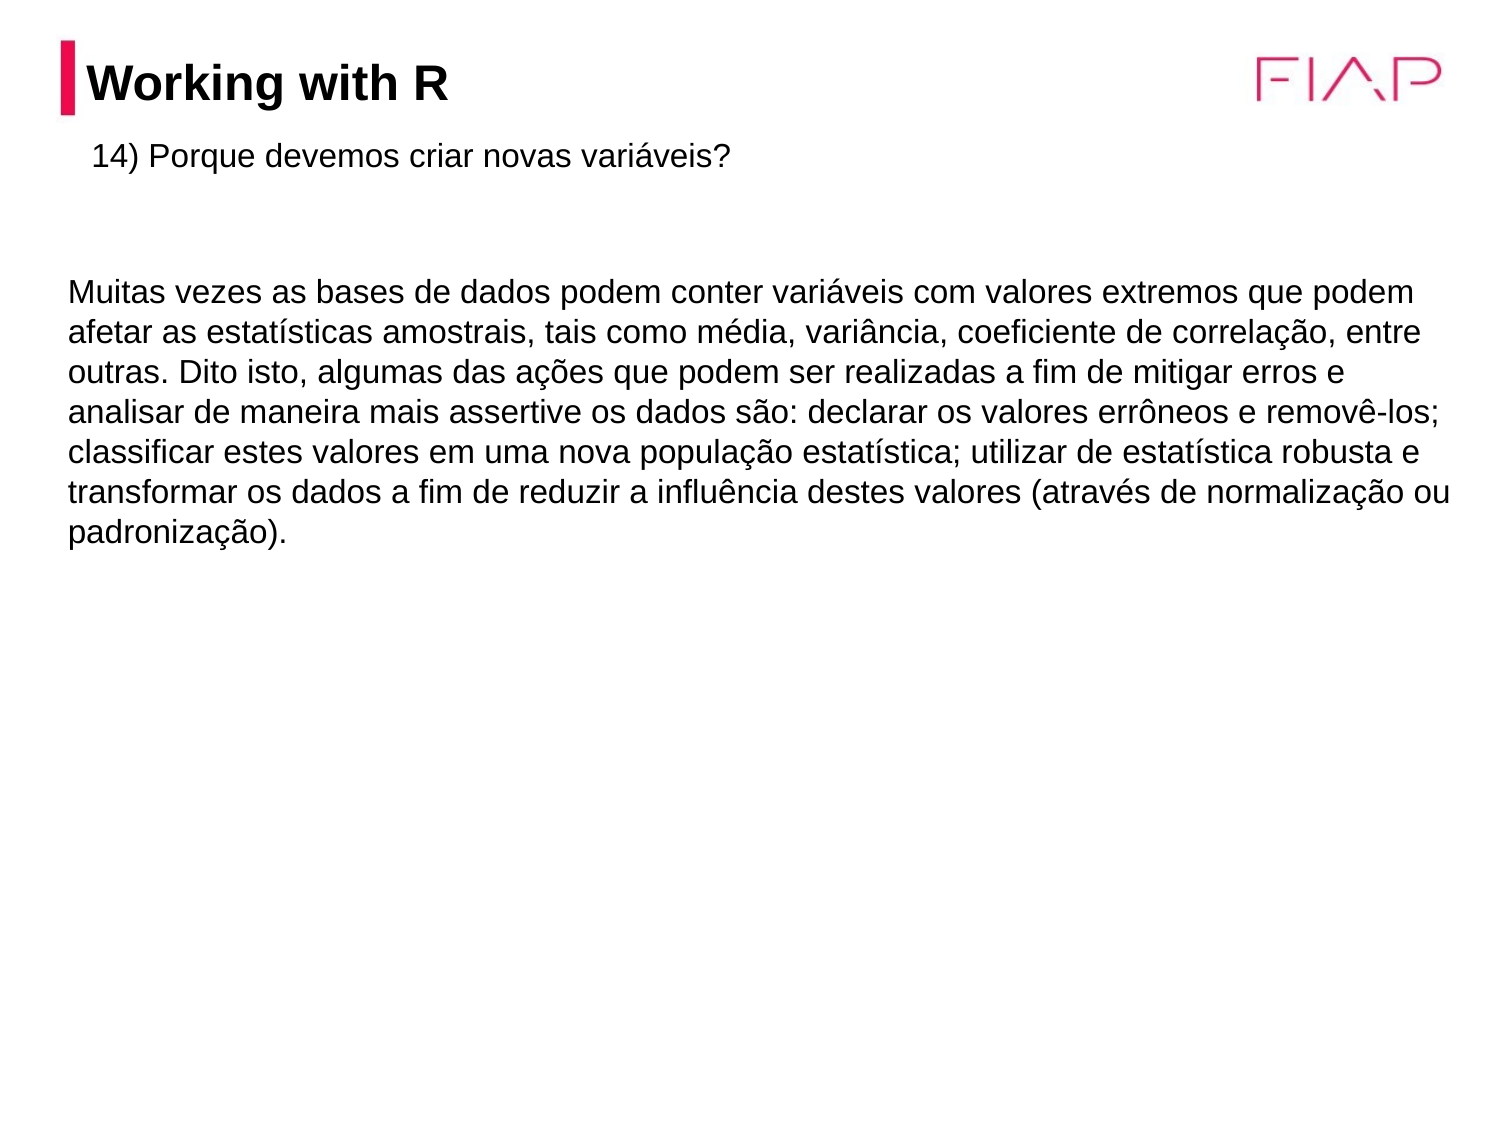

# Working with R
14) Porque devemos criar novas variáveis?

Muitas vezes as bases de dados podem conter variáveis com valores extremos que podem afetar as estatísticas amostrais, tais como média, variância, coeficiente de correlação, entre outras. Dito isto, algumas das ações que podem ser realizadas a fim de mitigar erros e analisar de maneira mais assertive os dados são: declarar os valores errôneos e removê-los; classificar estes valores em uma nova população estatística; utilizar de estatística robusta e transformar os dados a fim de reduzir a influência destes valores (através de normalização ou padronização).